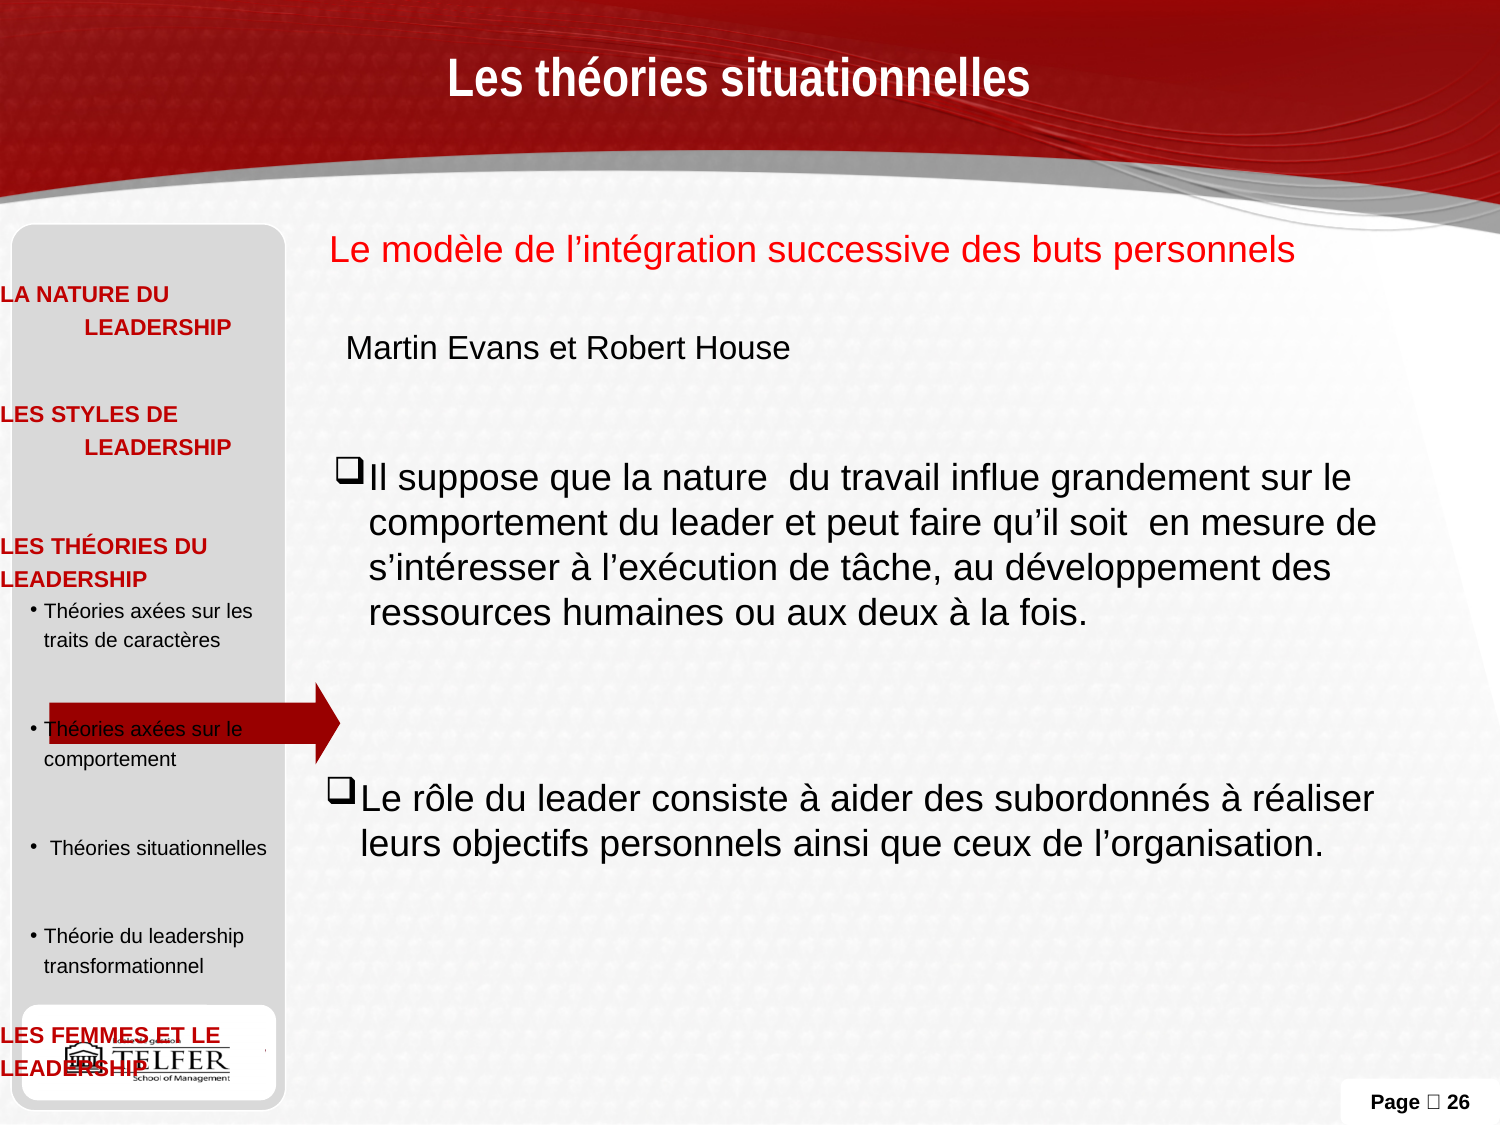

# Les théories situationnelles
Le modèle de l’intégration successive des buts personnels

La nature du leadership

Les styles de leadership

Les théories du
Leadership
Théories axées sur les traits de caractères

Théories axées sur le comportement

 Théories situationnelles

Théorie du leadership transformationnel

Les femmes et le
leadership

Martin Evans et Robert House
Il suppose que la nature  du travail influe grandement sur le comportement du leader et peut faire qu’il soit  en mesure de s’intéresser à l’exécution de tâche, au développement des ressources humaines ou aux deux à la fois.

Le rôle du leader consiste à aider des subordonnés à réaliser leurs objectifs personnels ainsi que ceux de l’organisation.